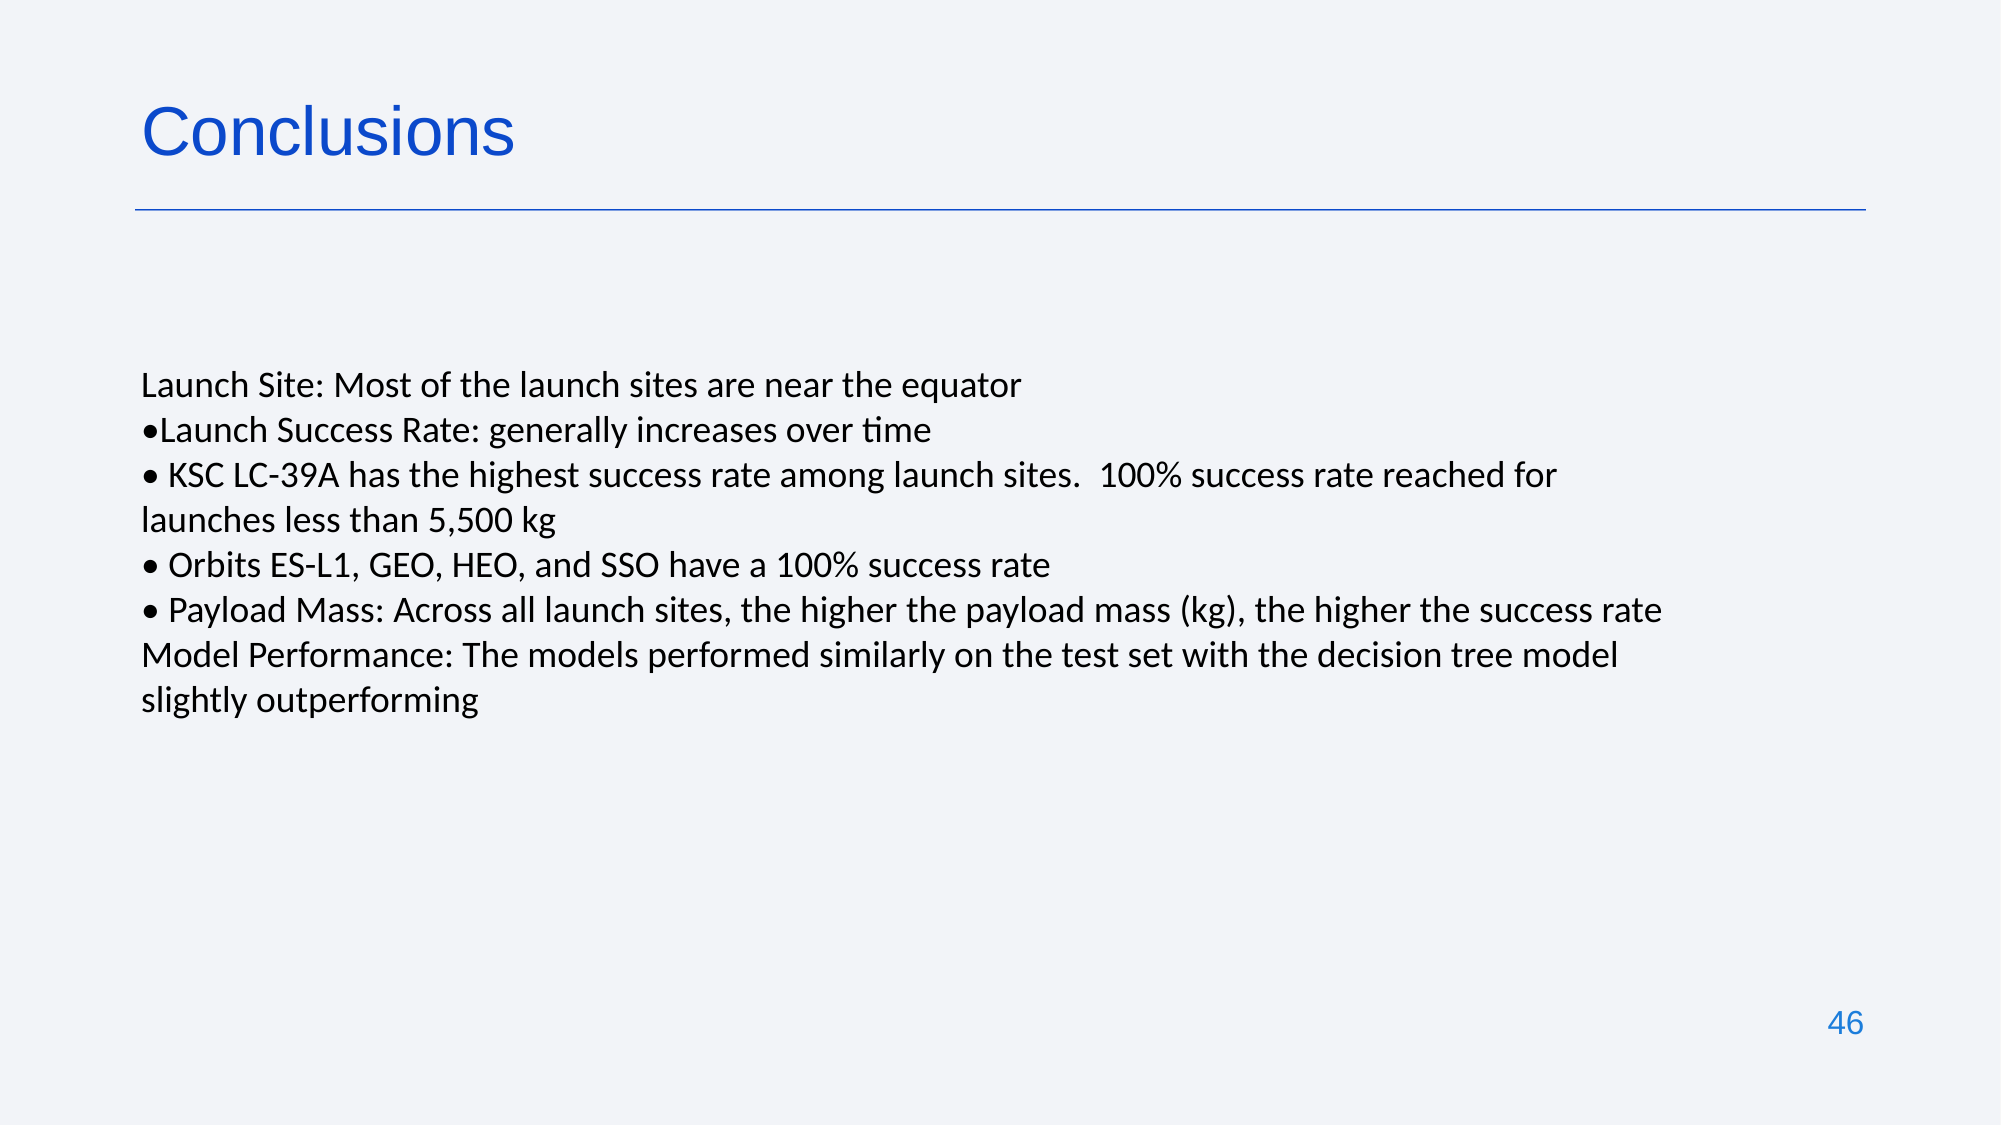

Conclusions

Launch Site: Most of the launch sites are near the equator
•Launch Success Rate: generally increases over time
• KSC LC-39A has the highest success rate among launch sites.  100% success rate reached for launches less than 5,500 kg
• Orbits ES-L1, GEO, HEO, and SSO have a 100% success rate
• Payload Mass: Across all launch sites, the higher the payload mass (kg), the higher the success rate
Model Performance: The models performed similarly on the test set with the decision tree model slightly outperforming

46